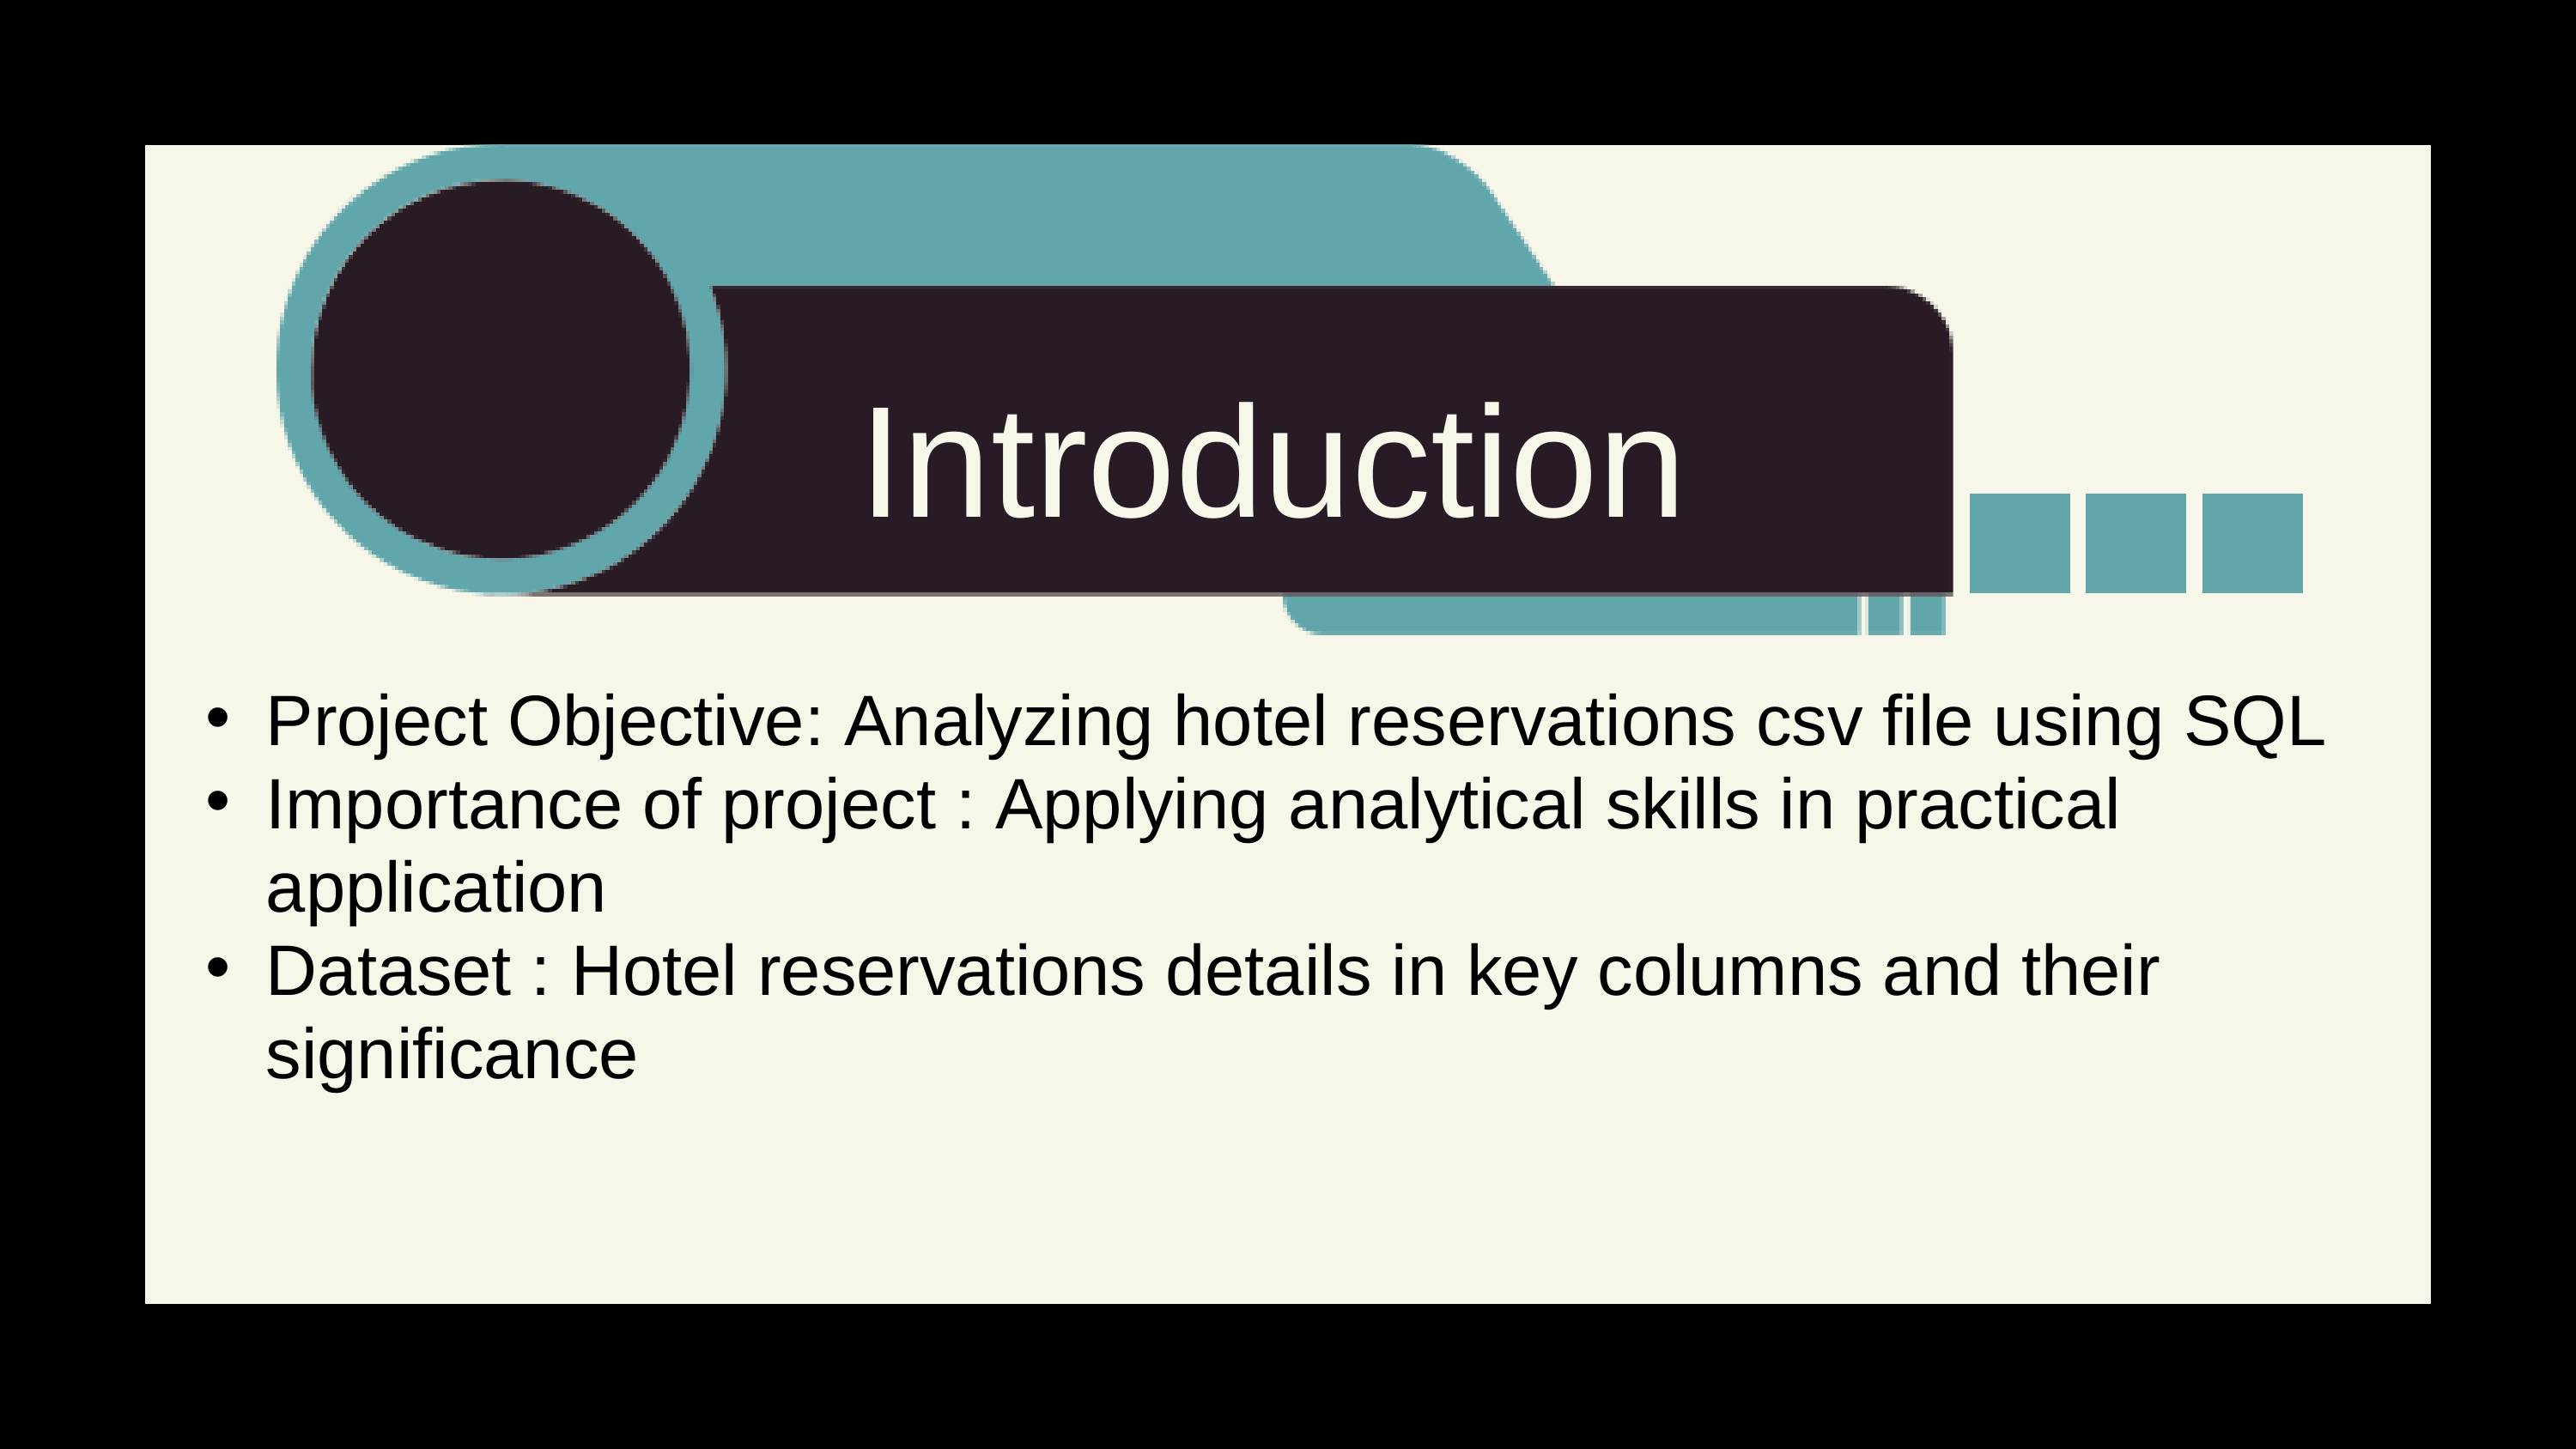

Introduction

Project Objective: Analyzing hotel reservations csv file using SQL
Importance of project : Applying analytical skills in practical application
Dataset : Hotel reservations details in key columns and their significance